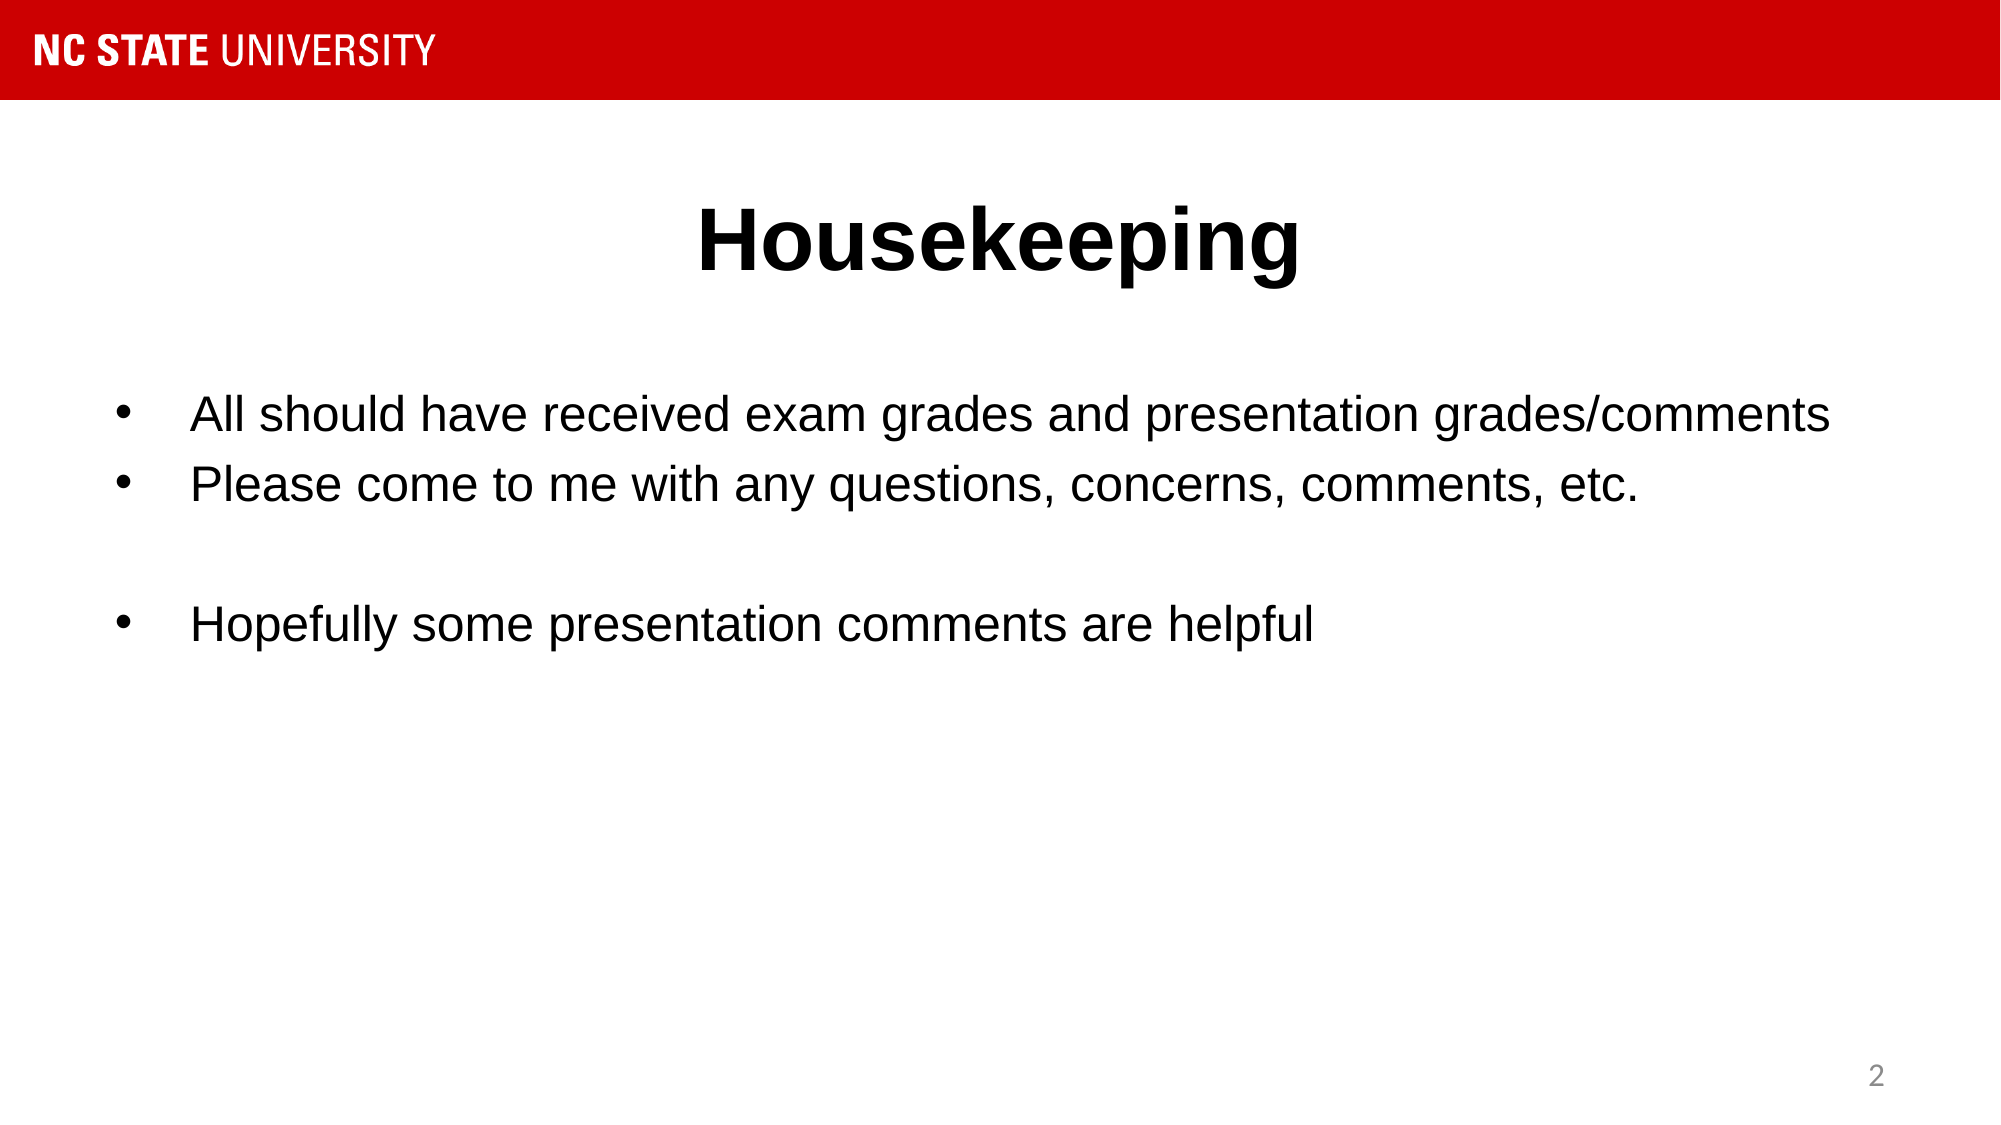

# Housekeeping
All should have received exam grades and presentation grades/comments
Please come to me with any questions, concerns, comments, etc.

Hopefully some presentation comments are helpful
2